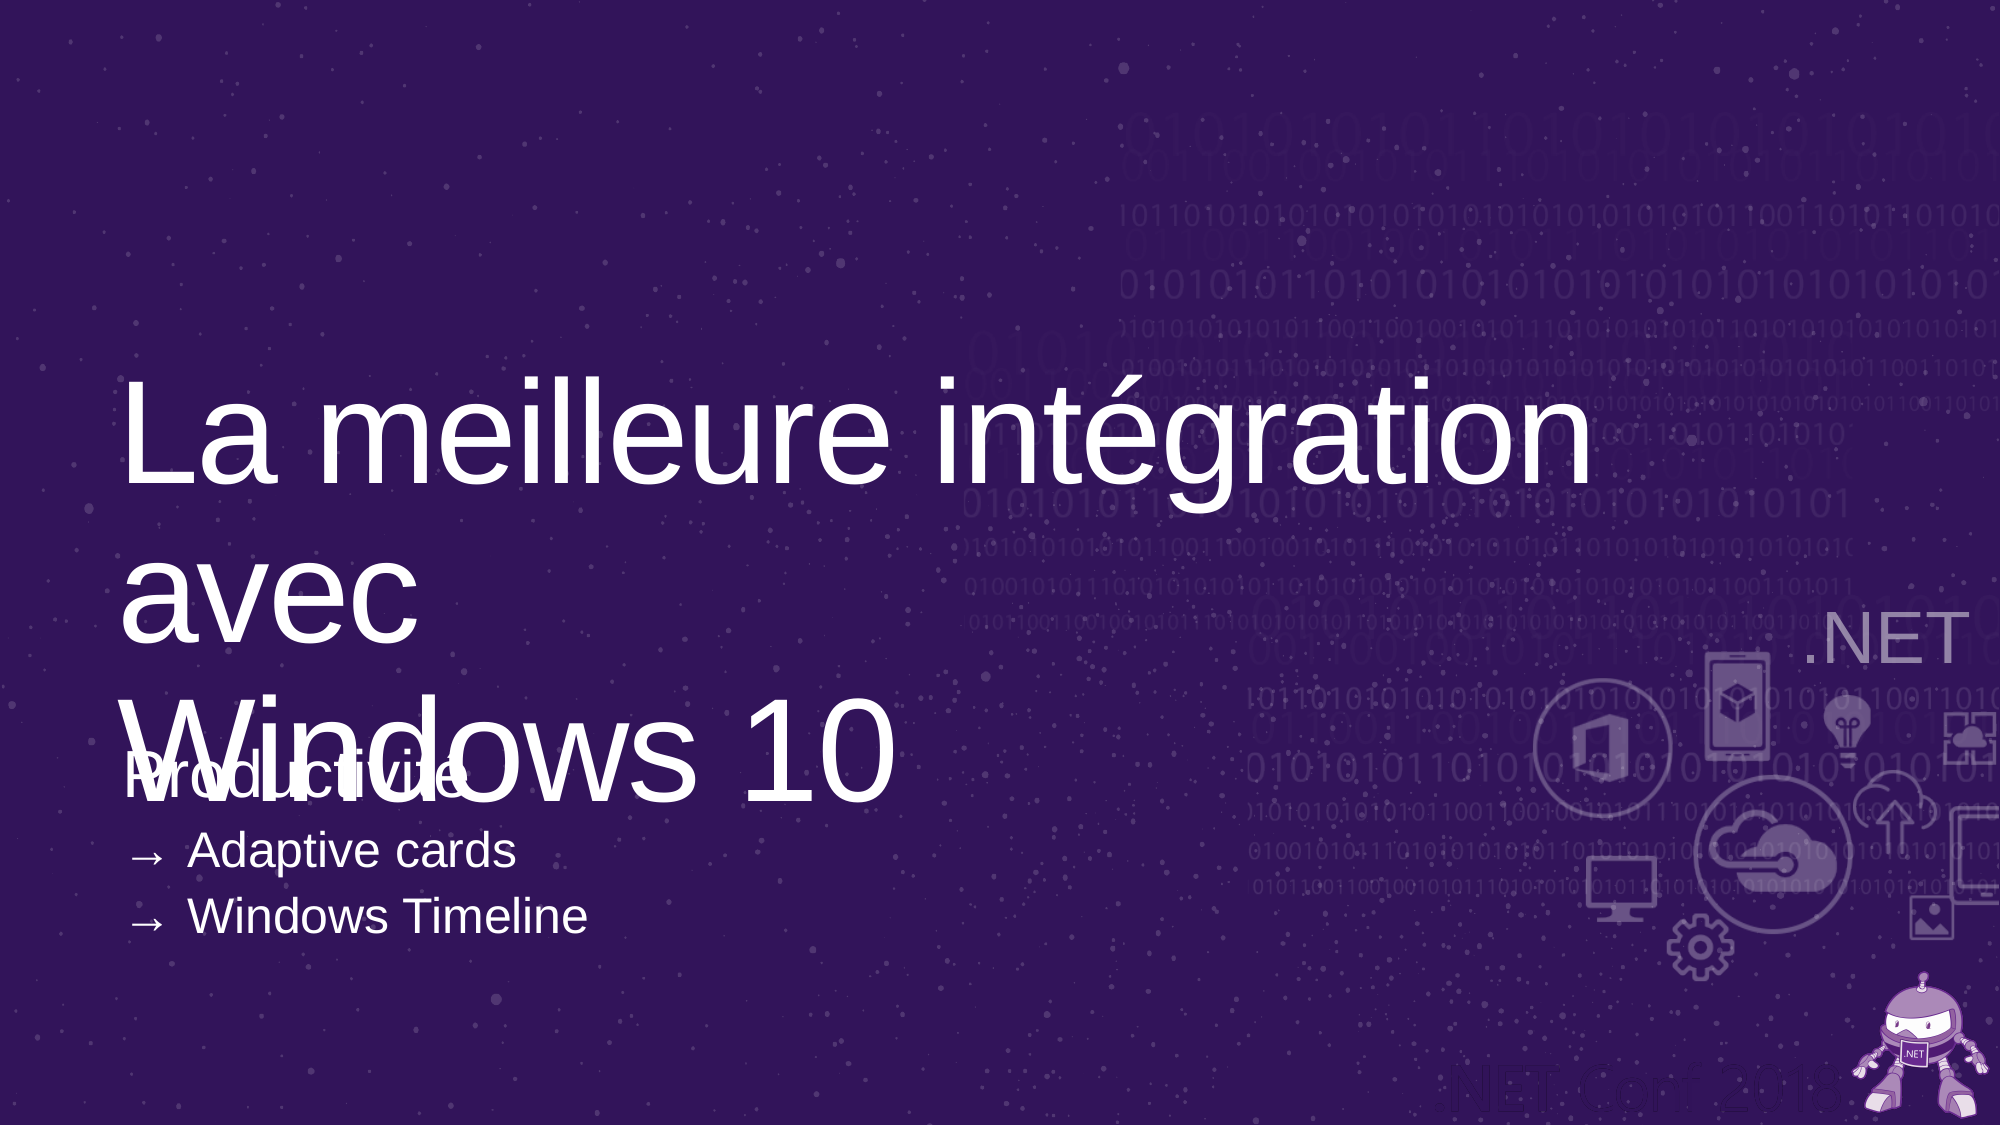

# La meilleure intégration avec Windows 10
Productivité
→ Adaptive cards
→ Windows Timeline